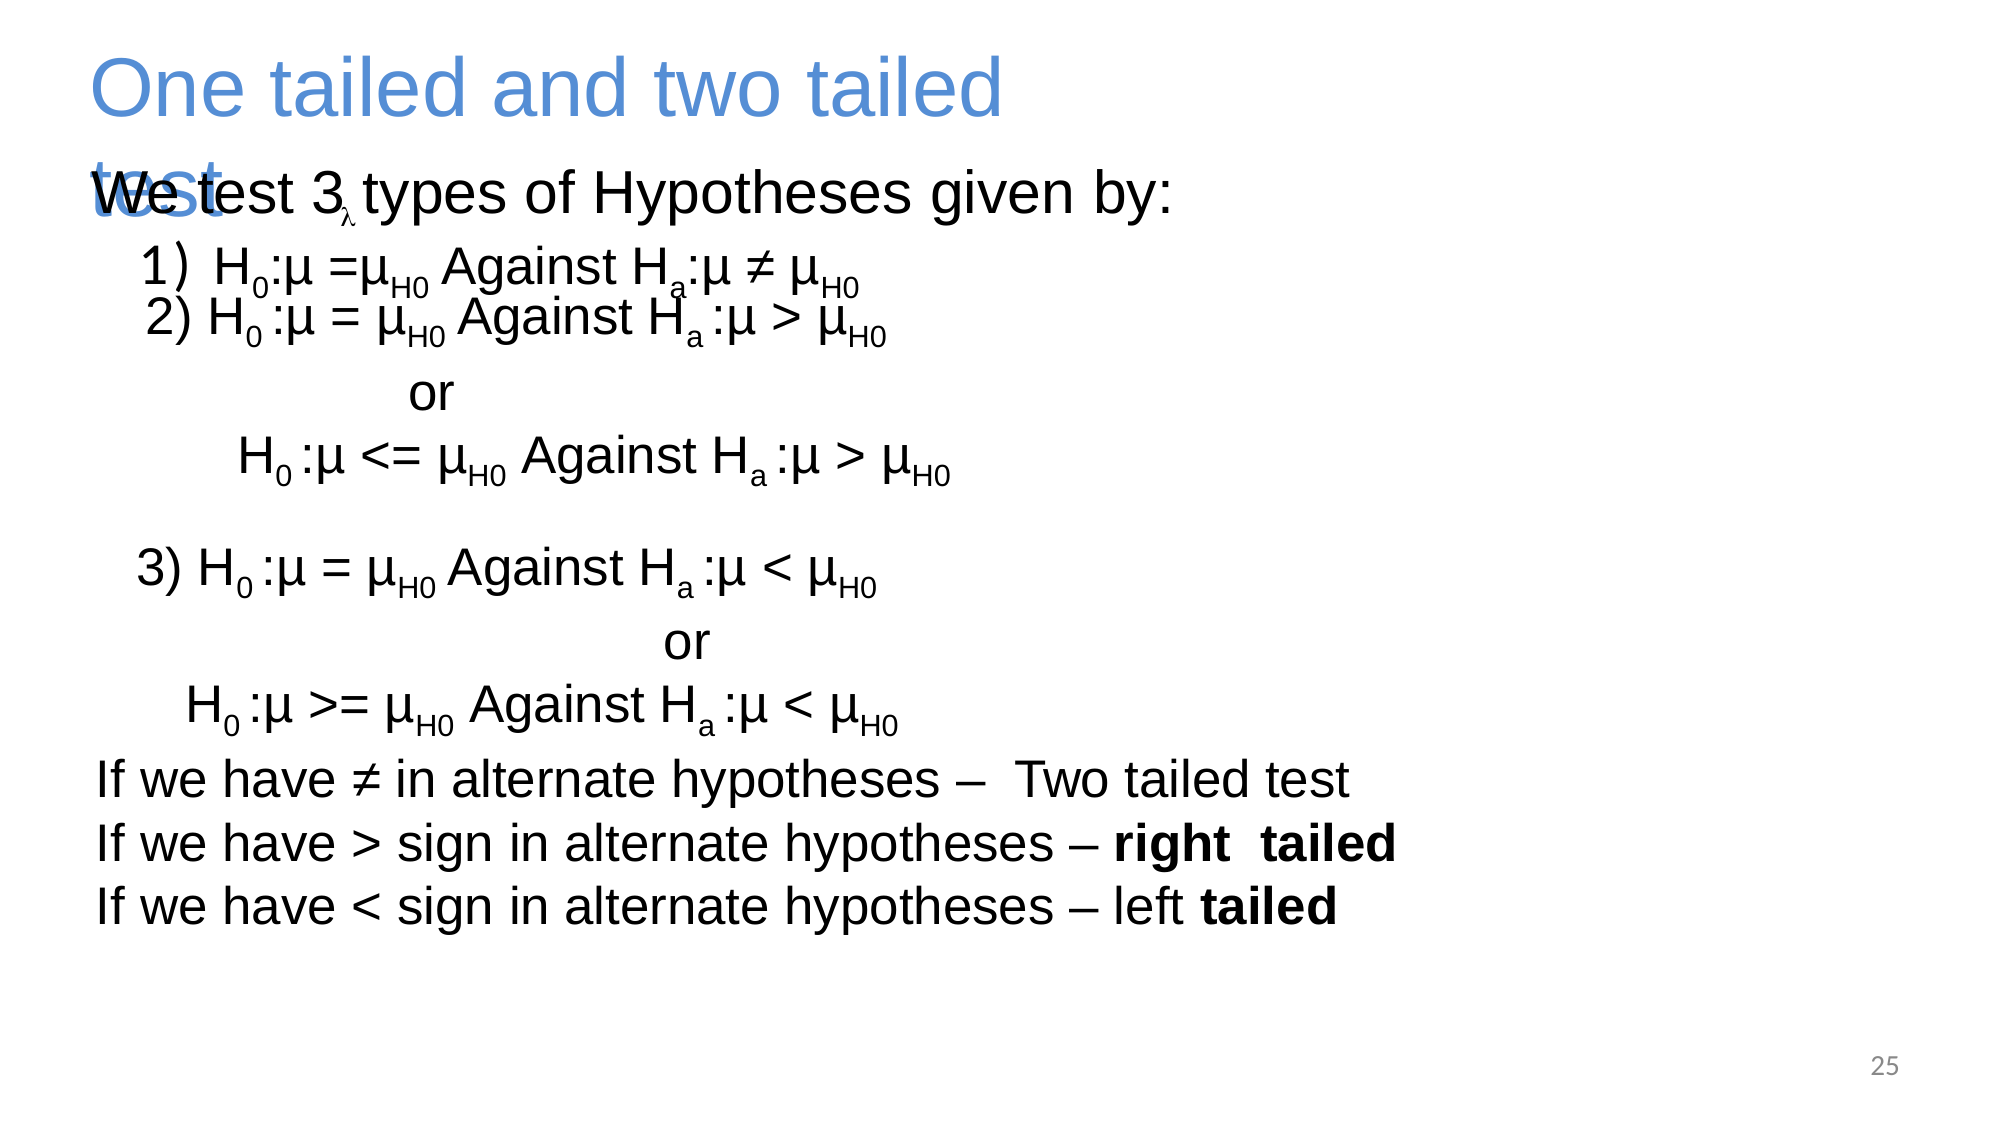

One tailed and two tailed	test
We test 3 types of Hypotheses given by:
  1) H0:µ =µH0 Against Ha:µ ≠ µH0
λ
2) H0 :µ = µH0 Against Ha :µ > µH0
                  or
     H0 :µ <= µH0 Against Ha :µ > µH0
	3) H0 :µ = µH0 Against Ha :µ < µH0
or
       H0 :µ >= µH0 Against Ha :µ < µH0
If we have ≠ in alternate hypotheses –  Two tailed test
If we have > sign in alternate hypotheses – right  tailed
If we have < sign in alternate hypotheses – left tailed
25